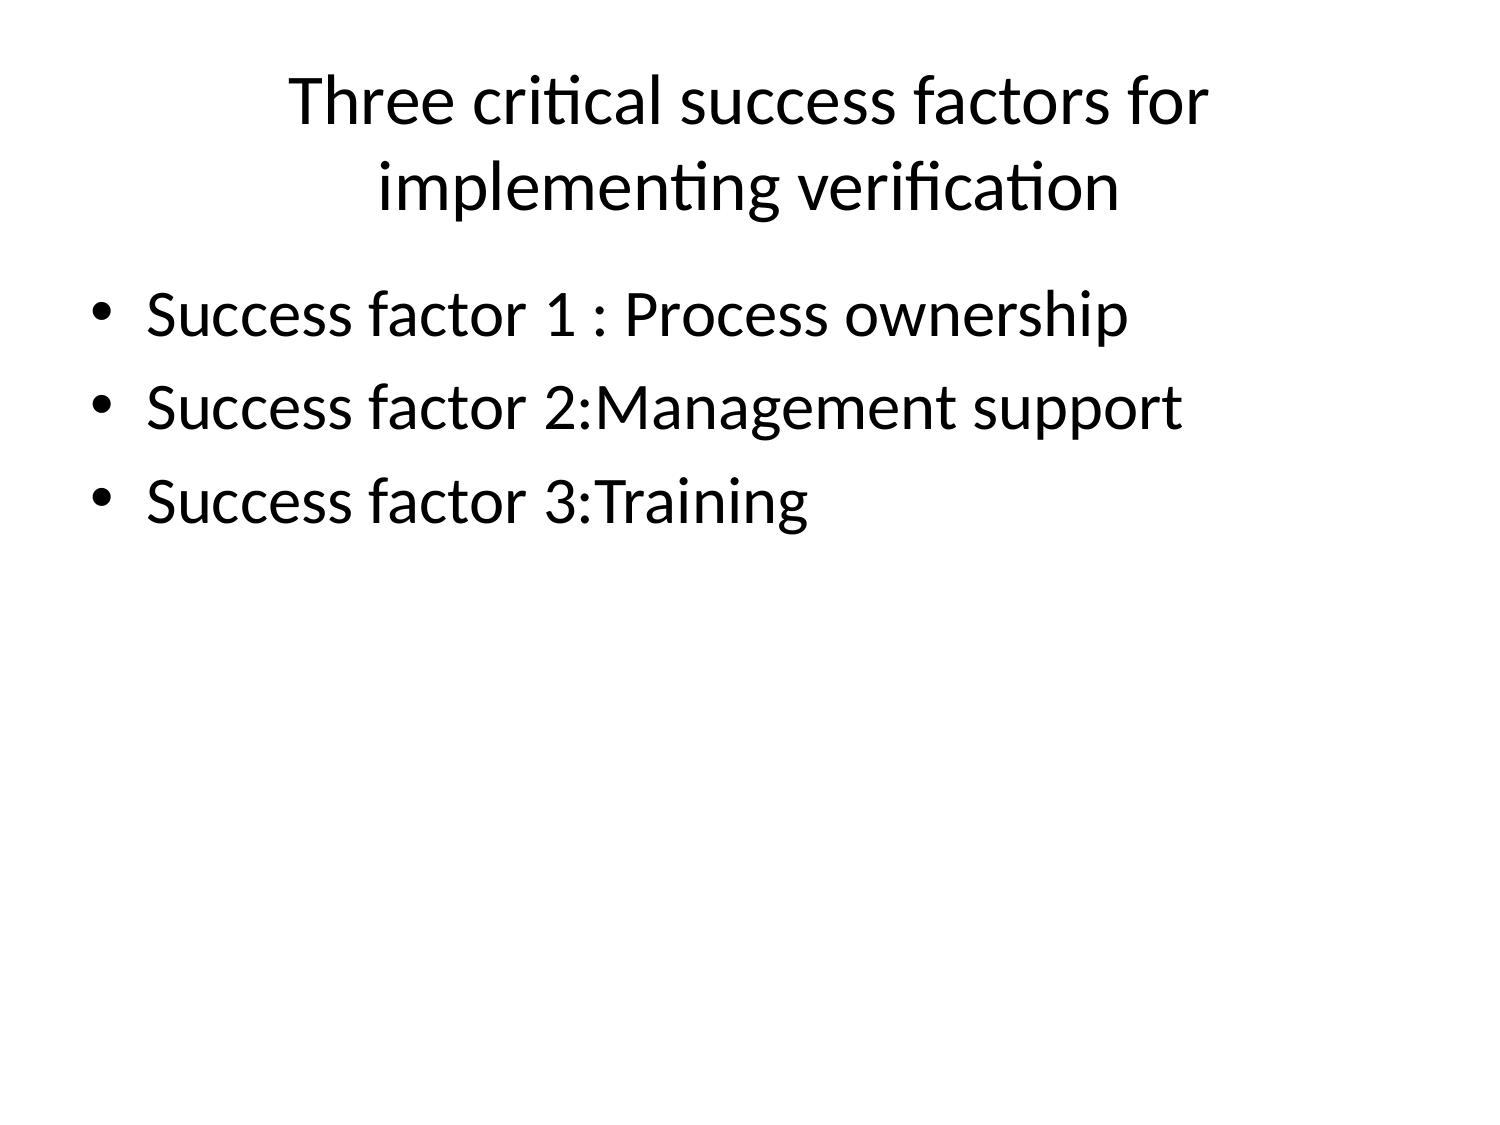

# Three critical success factors for implementing verification
Success factor 1 : Process ownership
Success factor 2:Management support
Success factor 3:Training